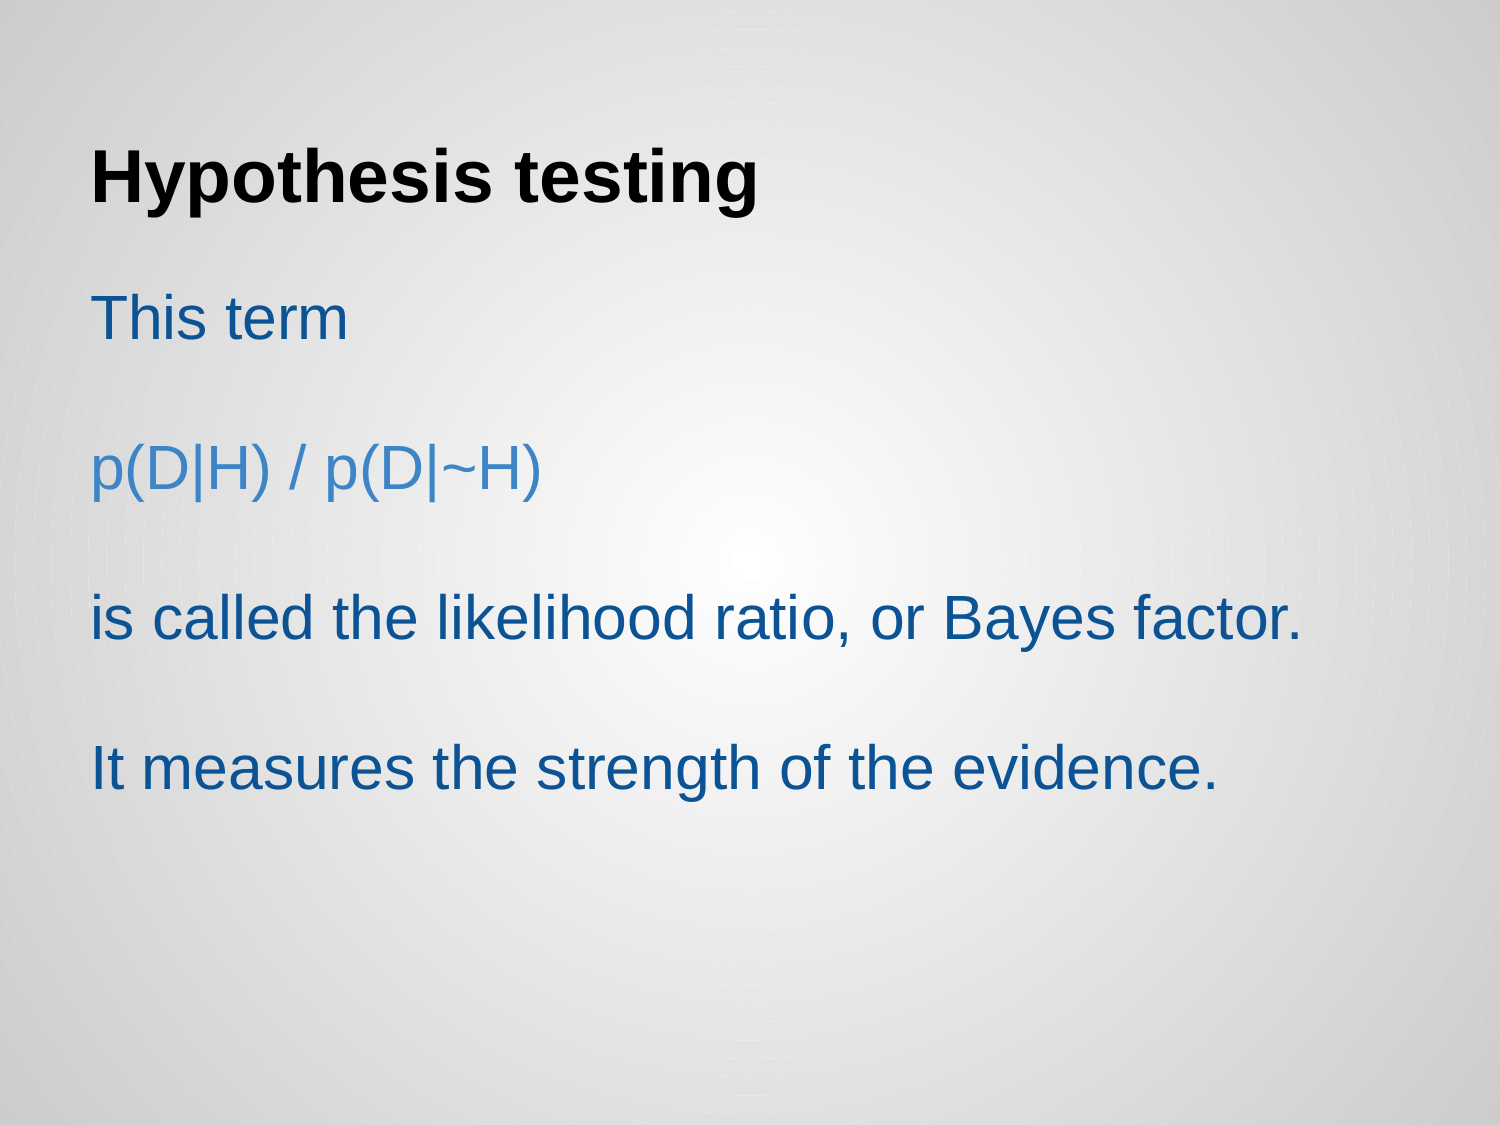

# Hypothesis testing
This term

p(D|H) / p(D|~H)

is called the likelihood ratio, or Bayes factor.

It measures the strength of the evidence.